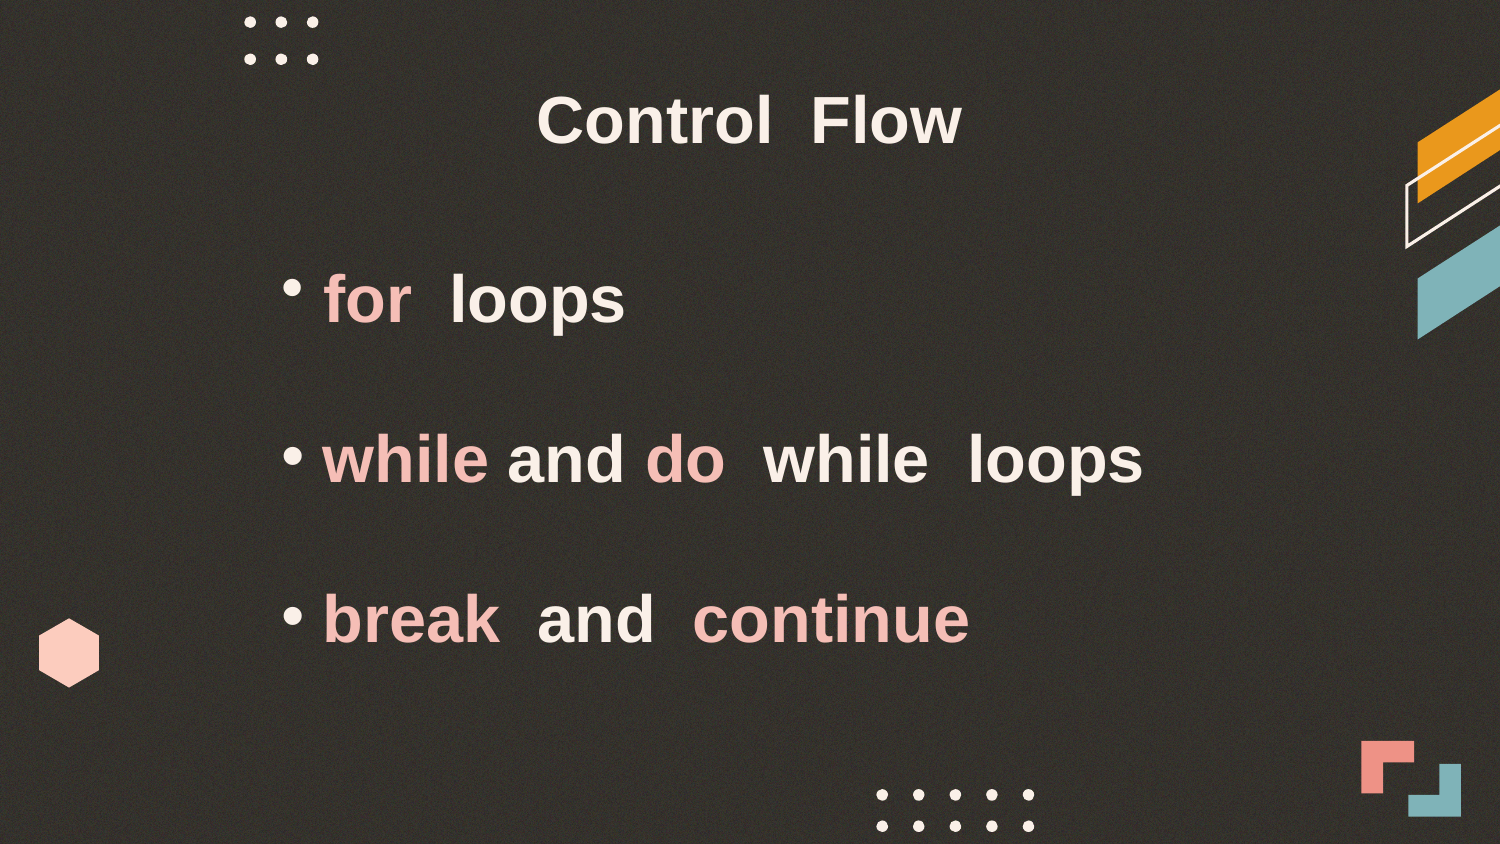

Control  Flow
 for  loops

 while and do  while  loops

 break  and  continue